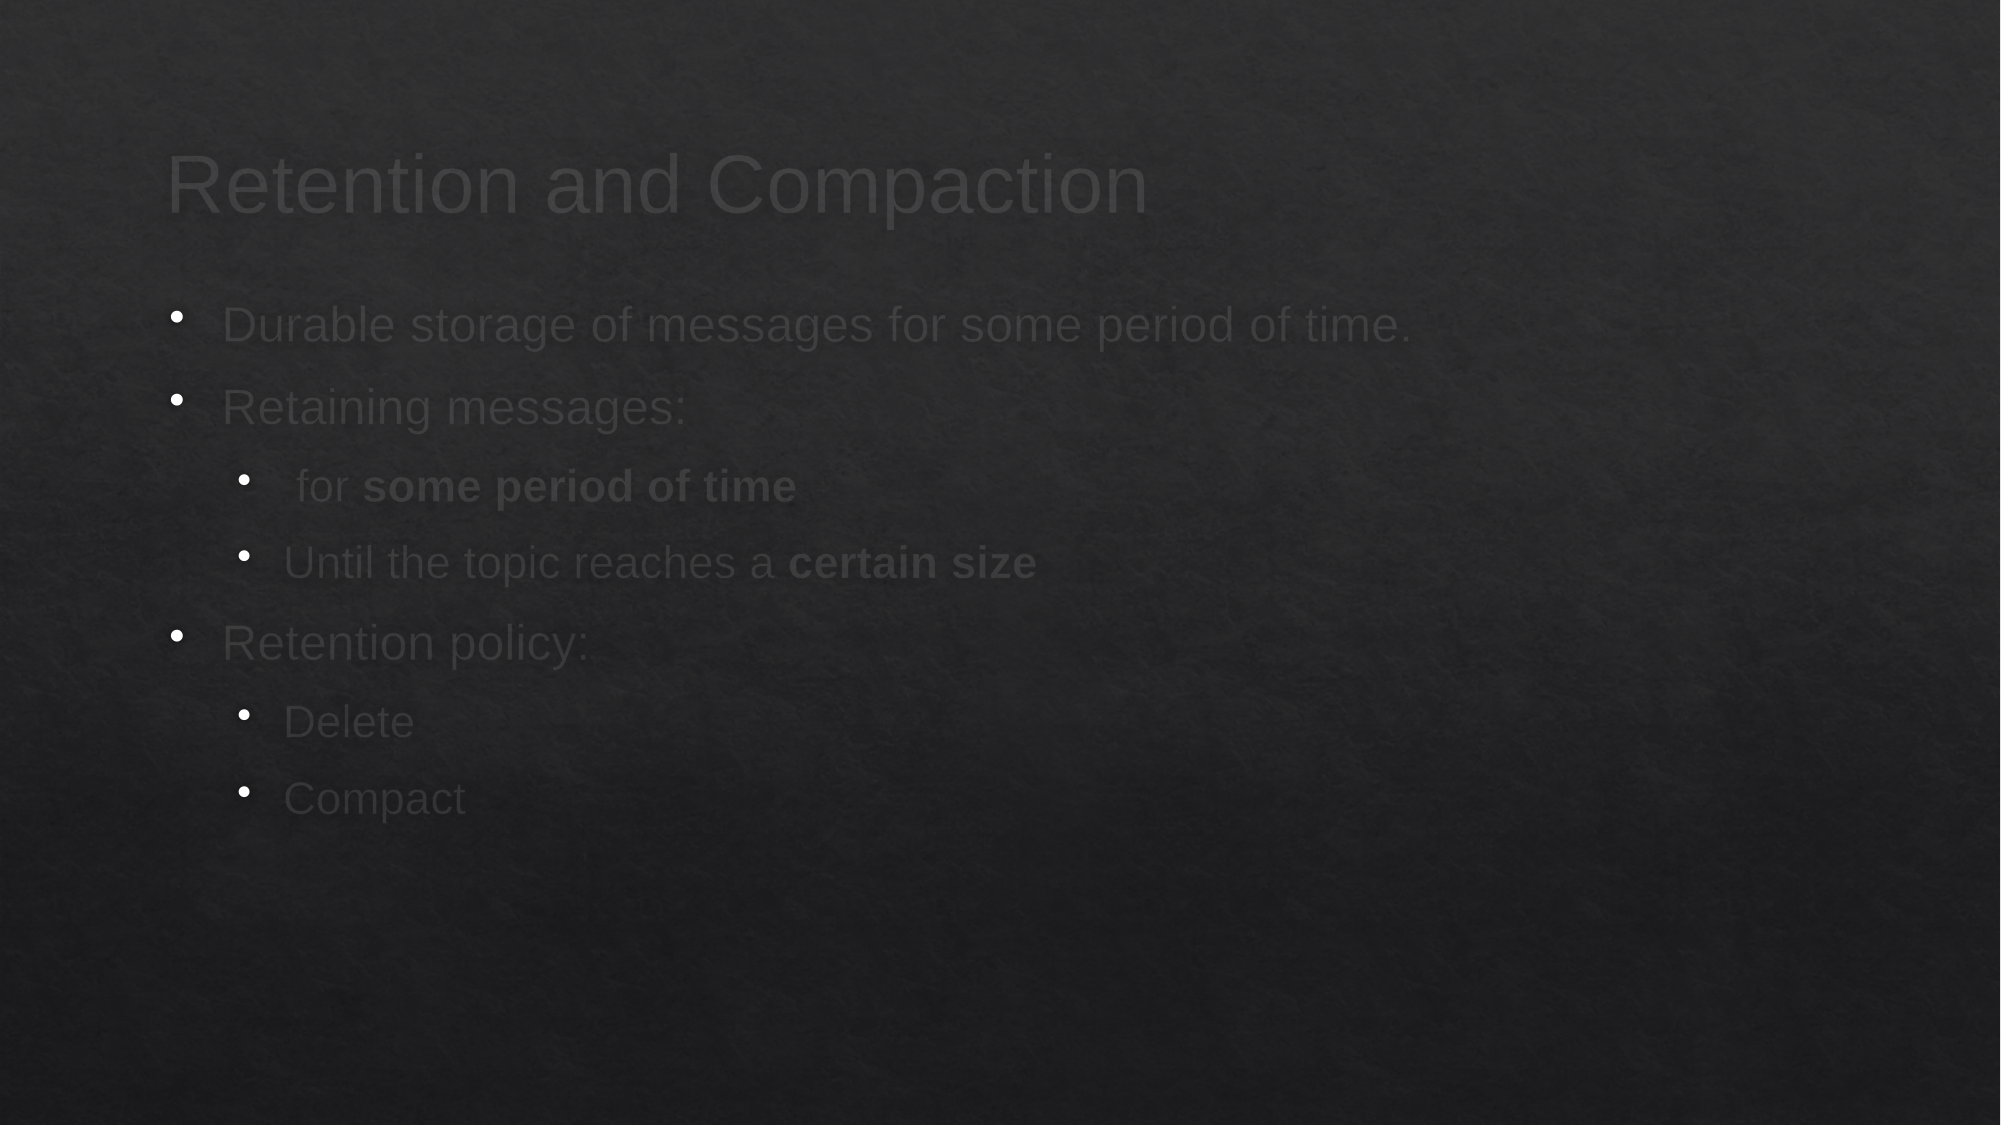

# Retention and Compaction
Durable storage of messages for some period of time.
Retaining messages:
 for some period of time
Until the topic reaches a certain size
Retention policy:
Delete
Compact